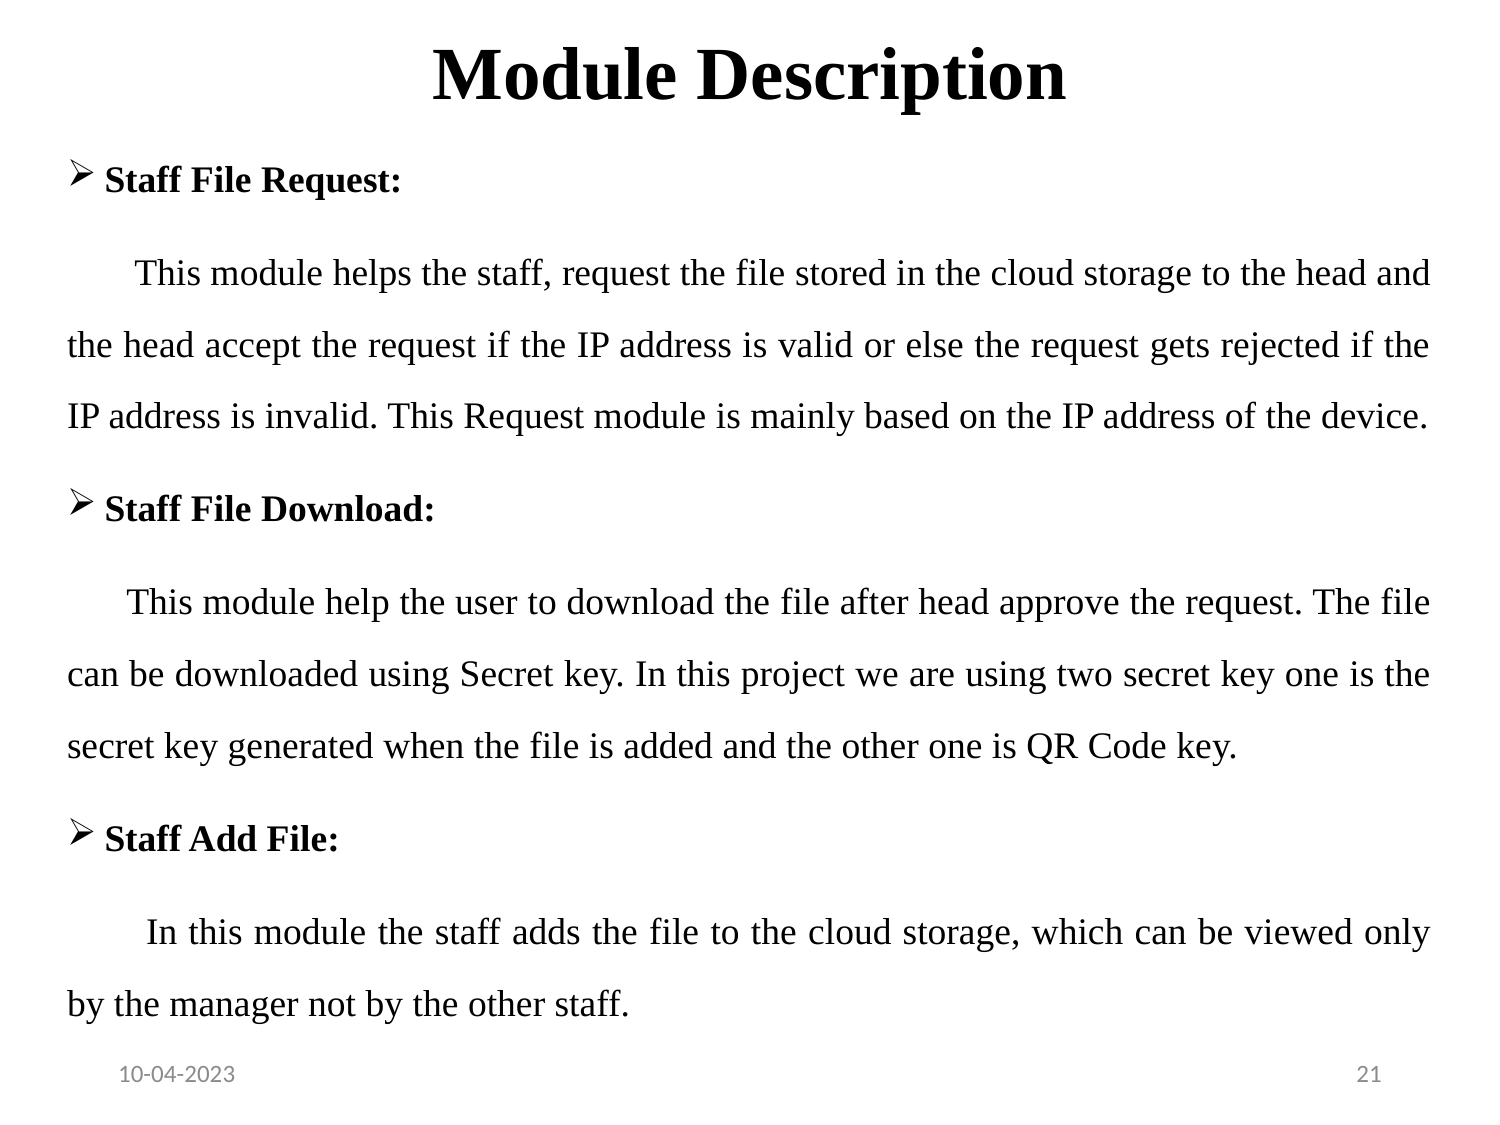

# Module Description
Staff File Request:
       This module helps the staff, request the file stored in the cloud storage to the head and the head accept the request if the IP address is valid or else the request gets rejected if the IP address is invalid. This Request module is mainly based on the IP address of the device.
Staff File Download:
      This module help the user to download the file after head approve the request. The file can be downloaded using Secret key. In this project we are using two secret key one is the secret key generated when the file is added and the other one is QR Code key.
Staff Add File:
       In this module the staff adds the file to the cloud storage, which can be viewed only by the manager not by the other staff.

10-04-2023
21